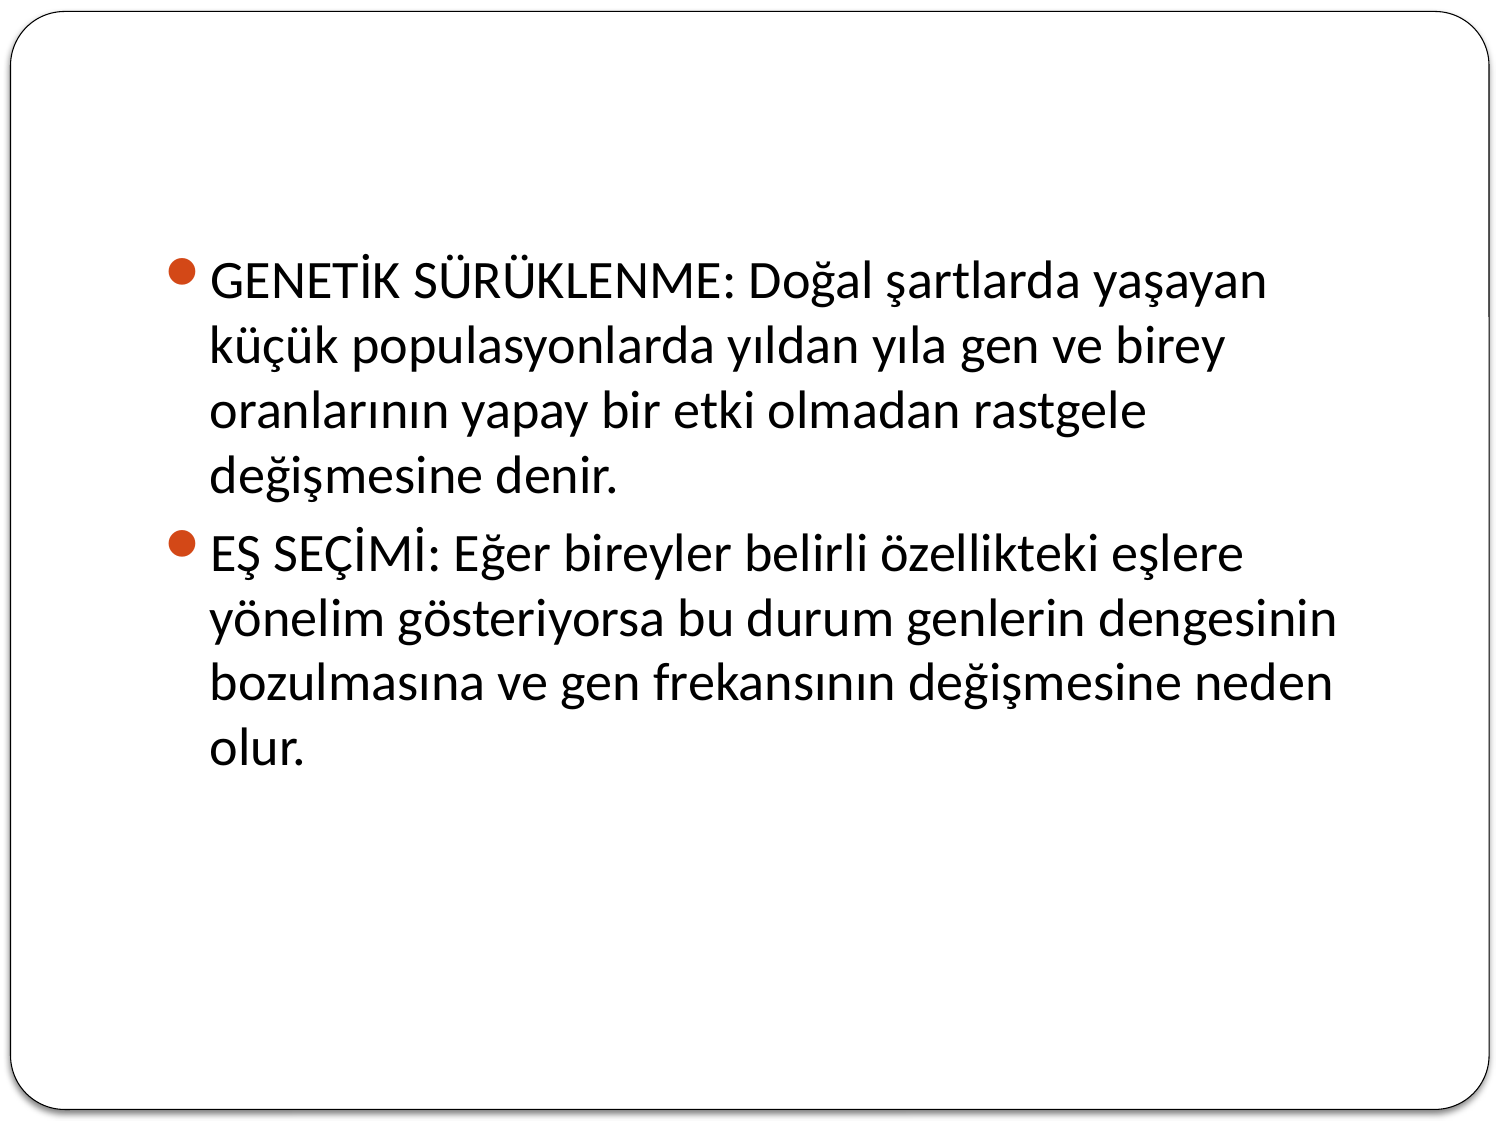

#
GENETİK SÜRÜKLENME: Doğal şartlarda yaşayan küçük populasyonlarda yıldan yıla gen ve birey oranlarının yapay bir etki olmadan rastgele değişmesine denir.
EŞ SEÇİMİ: Eğer bireyler belirli özellikteki eşlere yönelim gösteriyorsa bu durum genlerin dengesinin bozulmasına ve gen frekansının değişmesine neden olur.